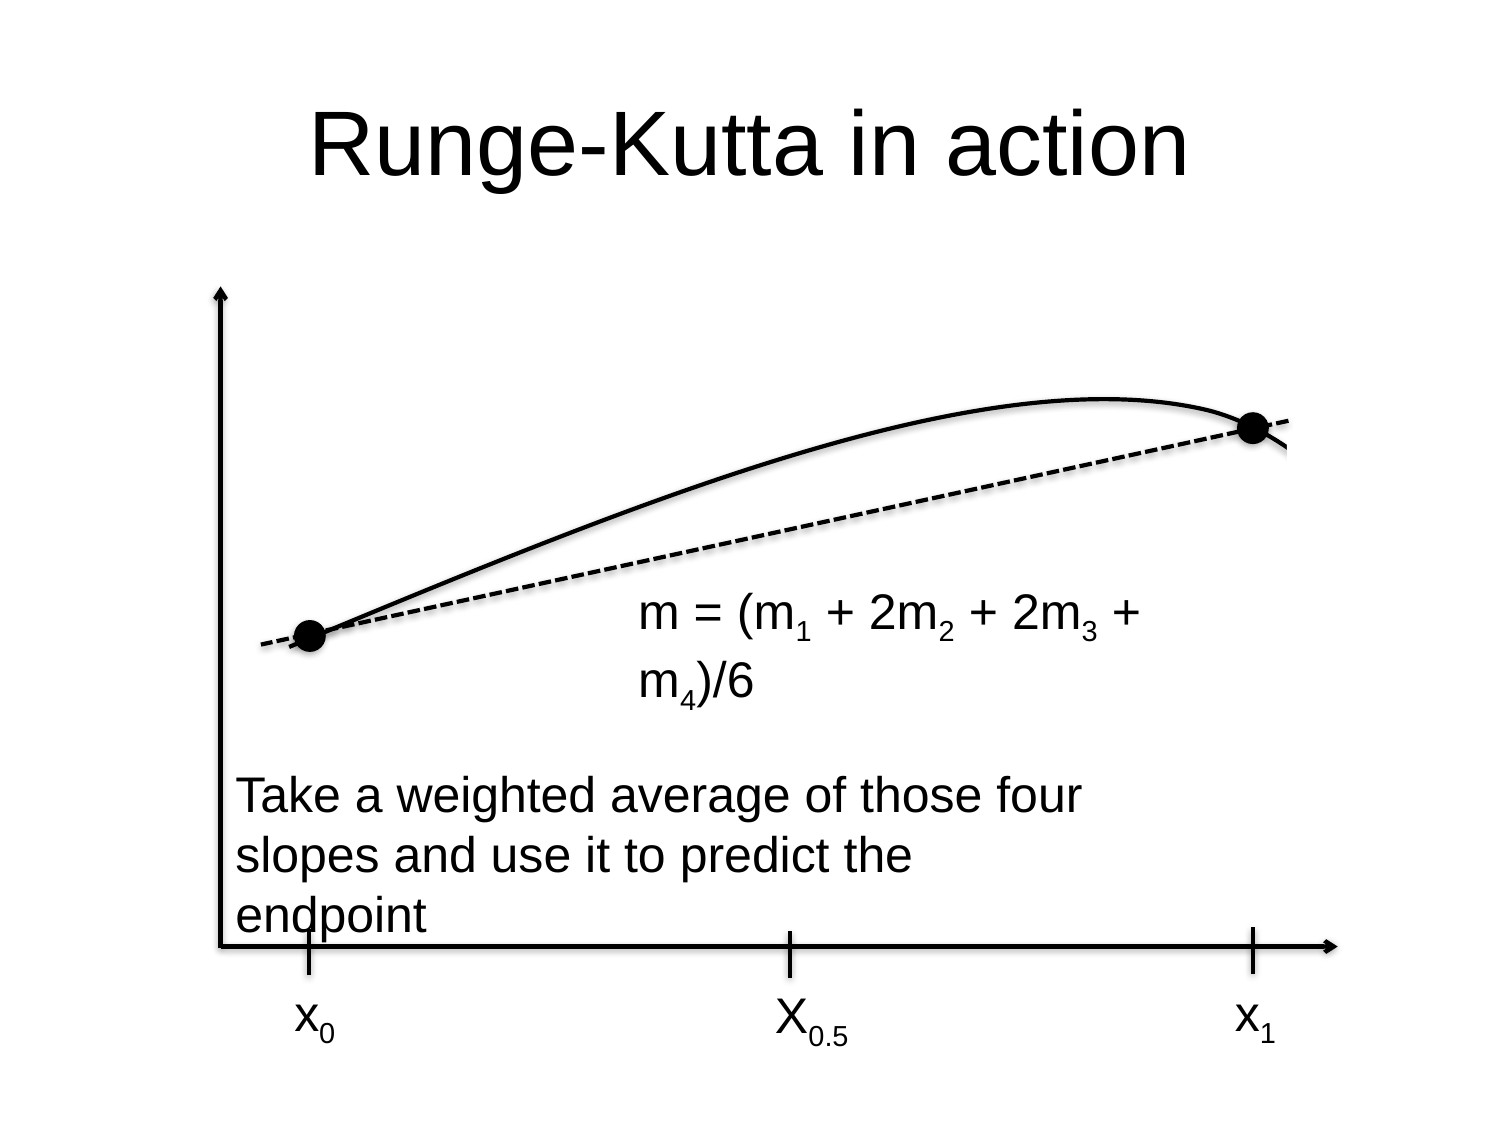

# Runge-Kutta in action

m = (m1 + 2m2 + 2m3 + m4)/6

Take a weighted average of those four slopes and use it to predict the endpoint
x0

x1

X0.5